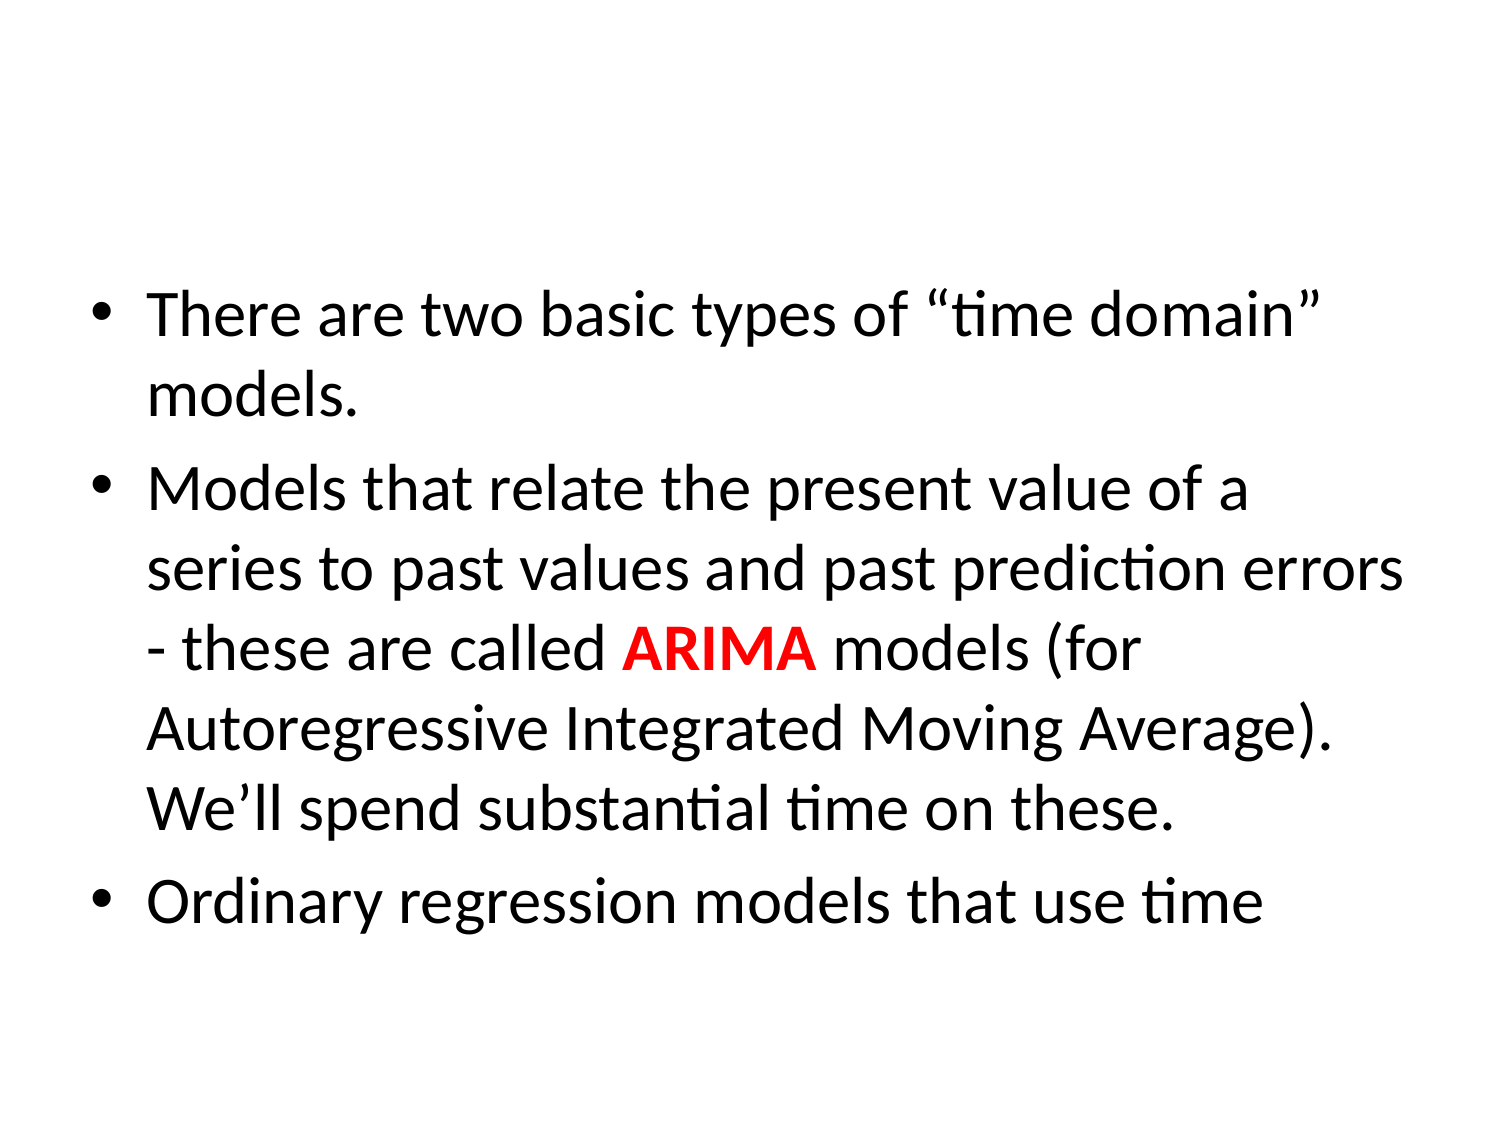

#
There are two basic types of “time domain” models.
Models that relate the present value of a series to past values and past prediction errors - these are called ARIMA models (for Autoregressive Integrated Moving Average).  We’ll spend substantial time on these.
Ordinary regression models that use time